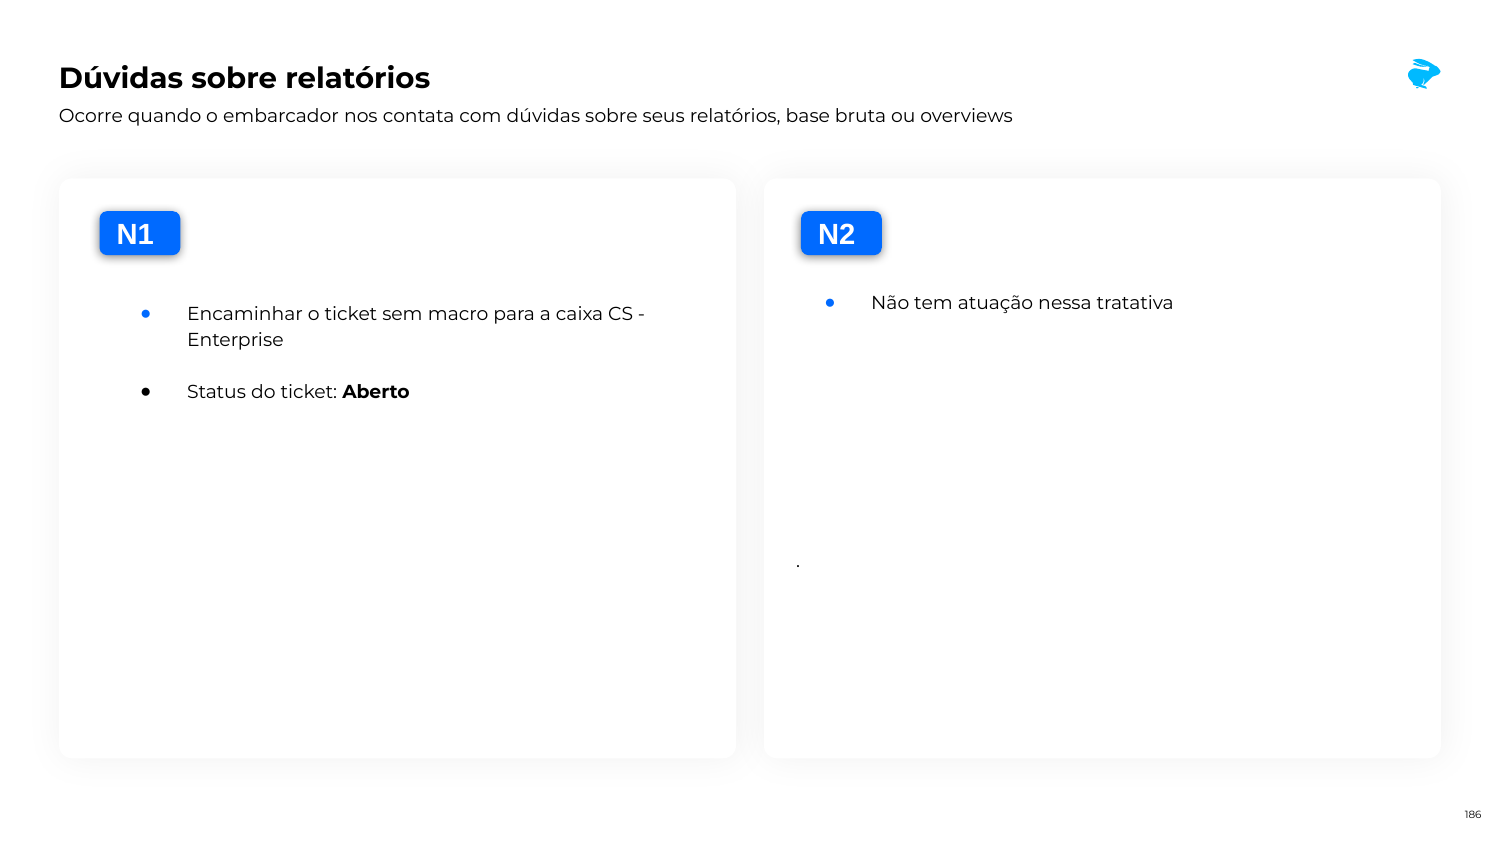

# Dúvidas sobre relatórios

Ocorre quando o embarcador nos contata com dúvidas sobre seus relatórios, base bruta ou overviews

N1
N2
Encaminhar o ticket sem macro para a caixa CS - Enterprise

Status do ticket: Aberto

Não tem atuação nessa tratativa

.

186